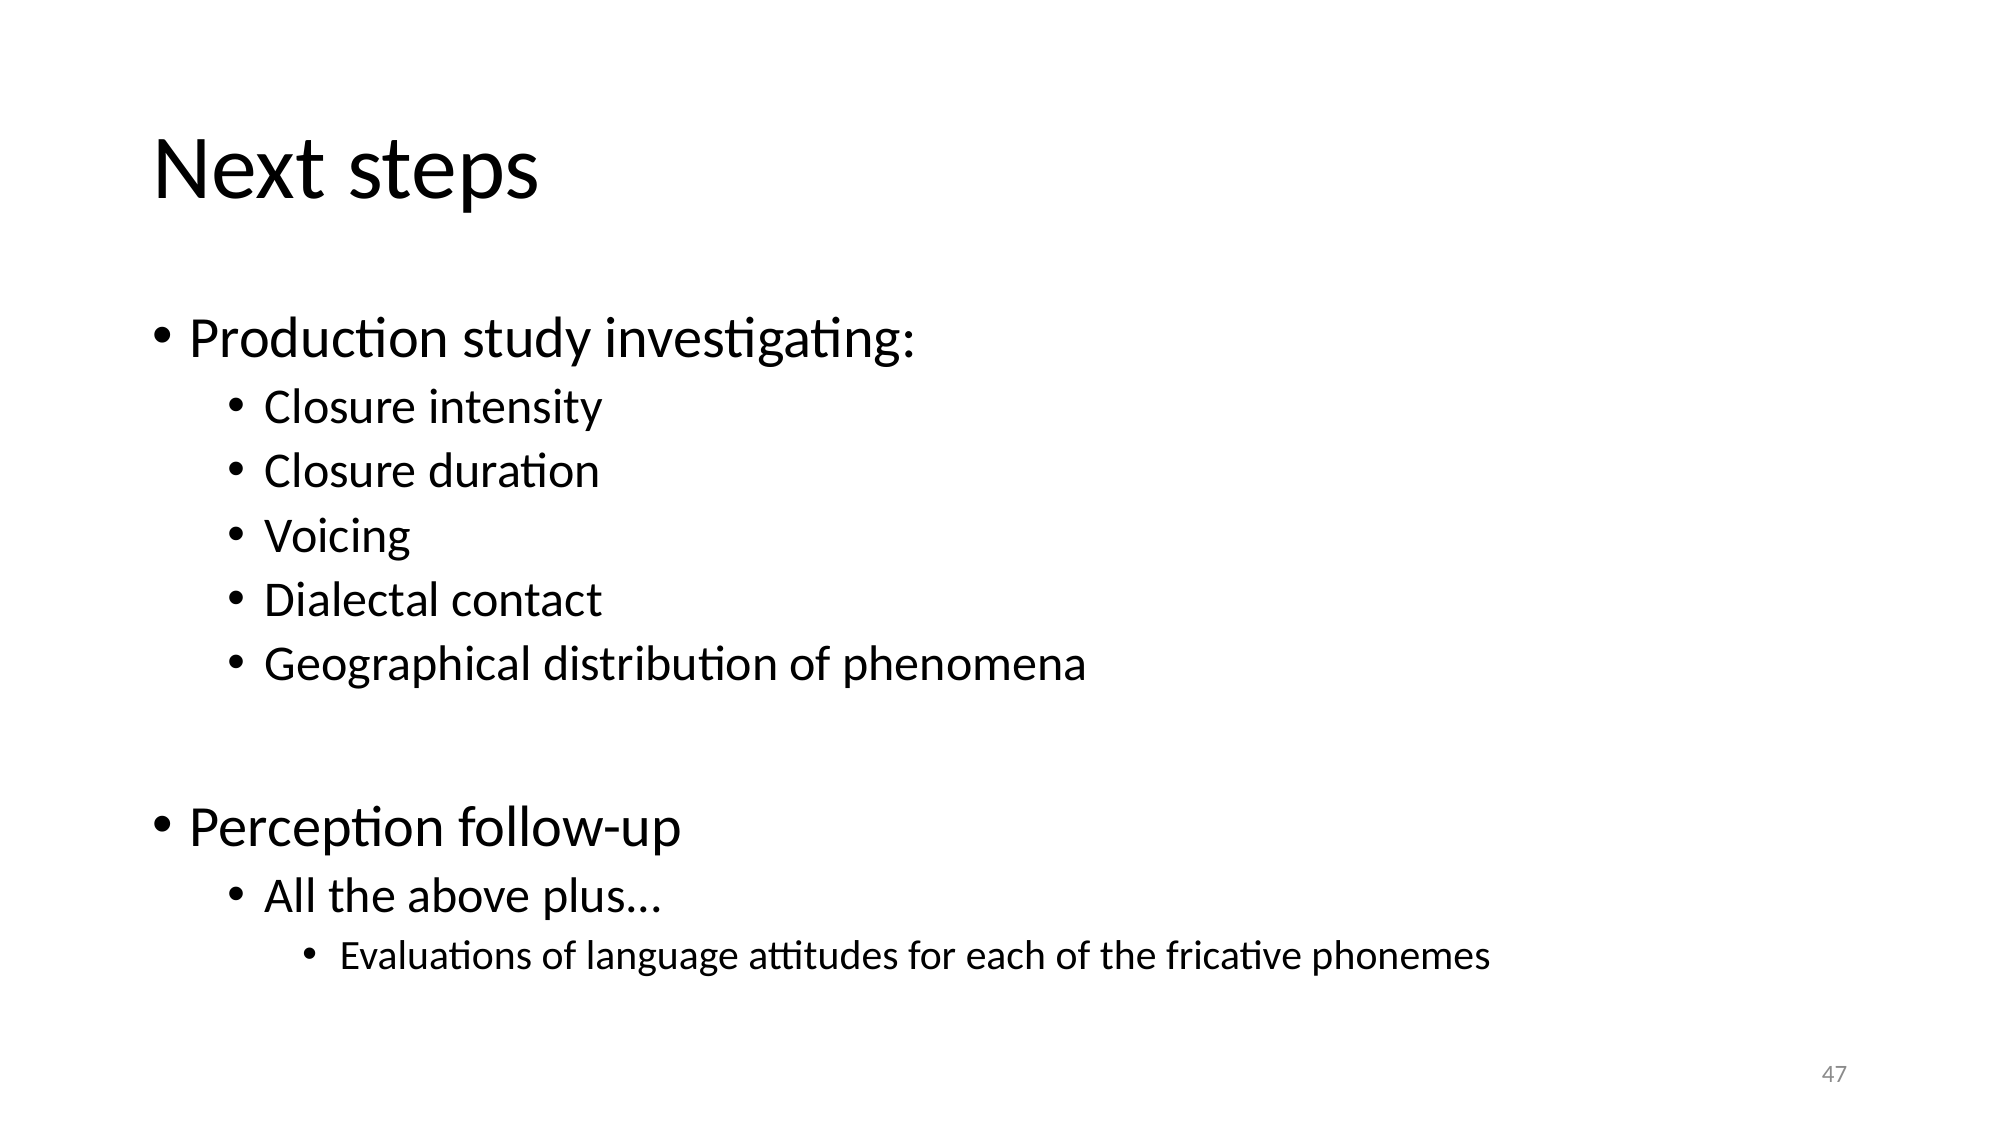

# Next steps
Production study investigating:
Closure intensity
Closure duration
Voicing
Dialectal contact
Geographical distribution of phenomena

Perception follow-up
All the above plus...
Evaluations of language attitudes for each of the fricative phonemes

47